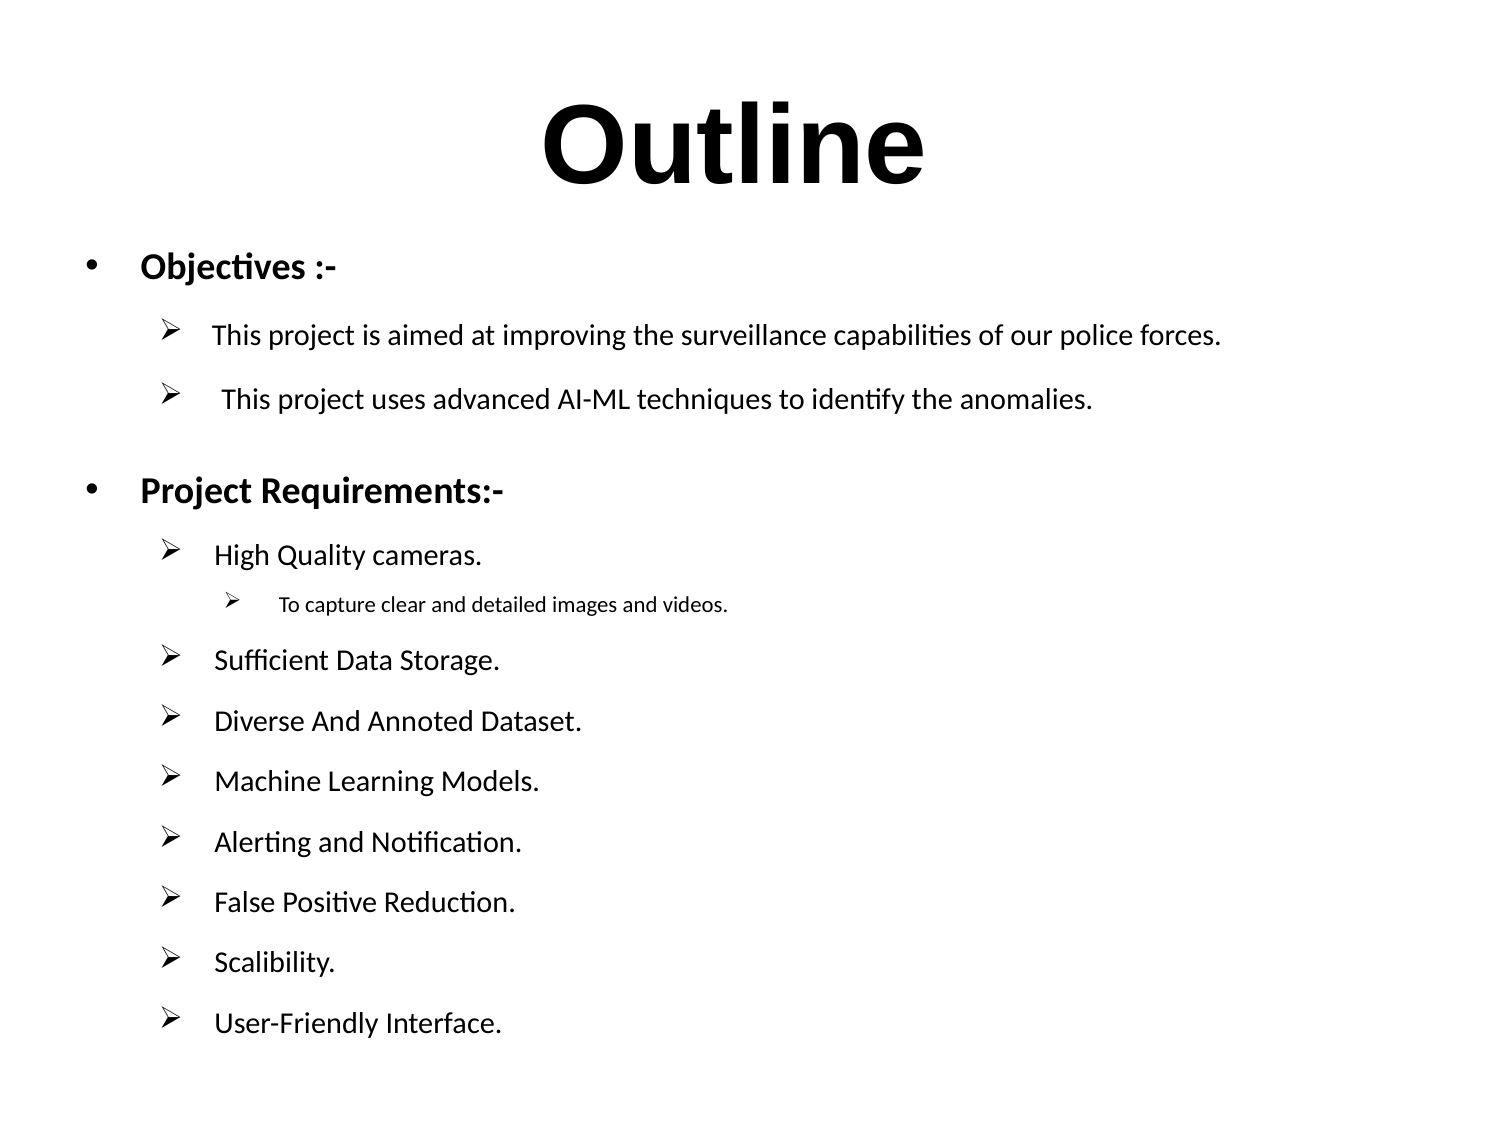

# Outline
Objectives :-
 This project is aimed at improving the surveillance capabilities of our police forces.
 This project uses advanced AI-ML techniques to identify the anomalies.

Project Requirements:-
High Quality cameras.
To capture clear and detailed images and videos.
Sufficient Data Storage.
Diverse And Annoted Dataset.
Machine Learning Models.
Alerting and Notification.
False Positive Reduction.
Scalibility.
User-Friendly Interface.